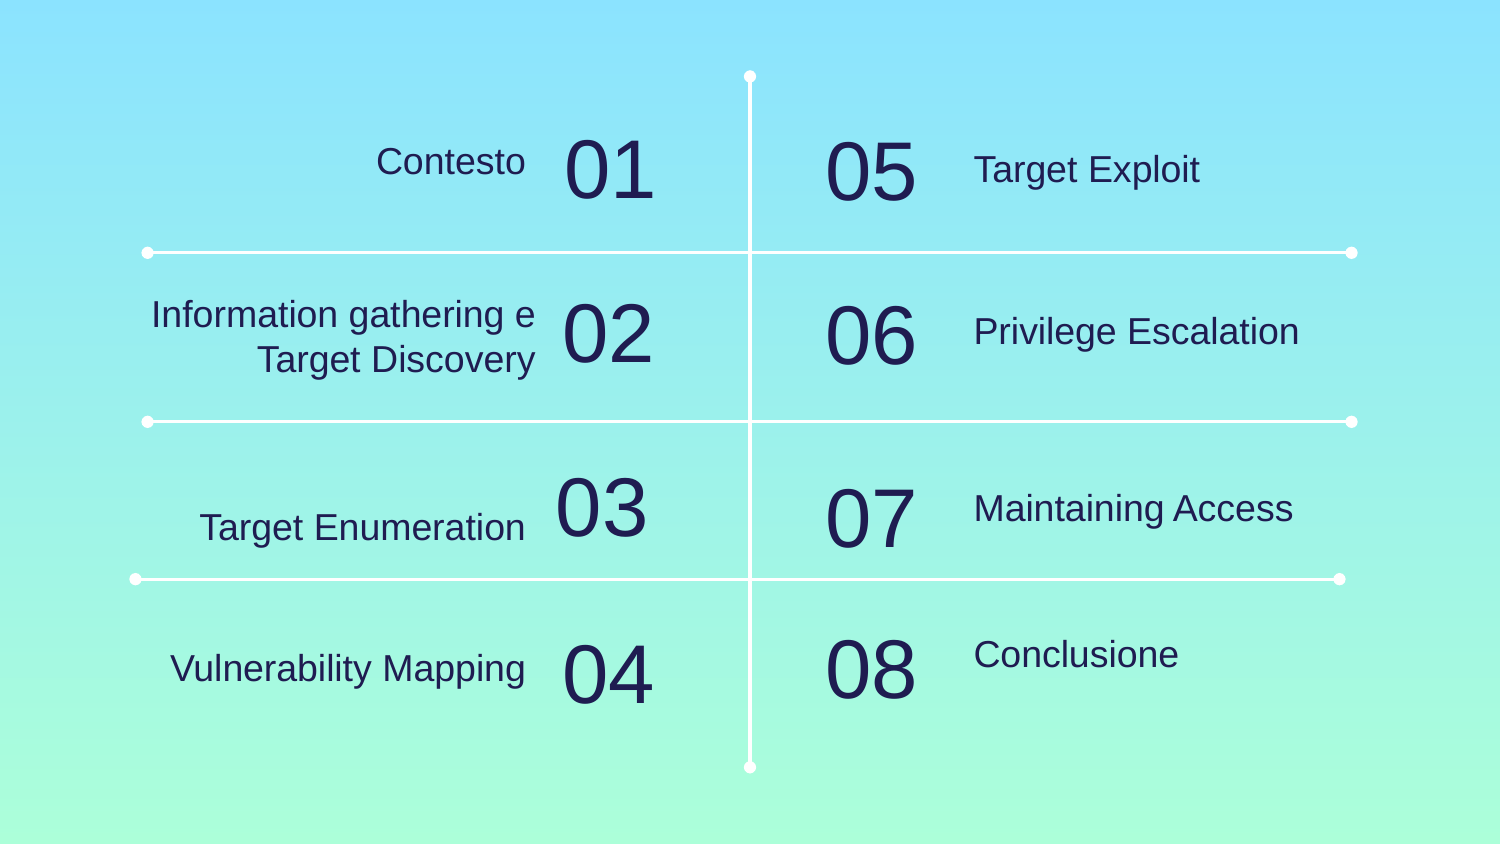

01
05
# Contesto
Target Exploit

02
06
Privilege Escalation
Information gathering e Target Discovery
03
07
Maintaining Access
Target Enumeration
08
04
Conclusione
Vulnerability Mapping